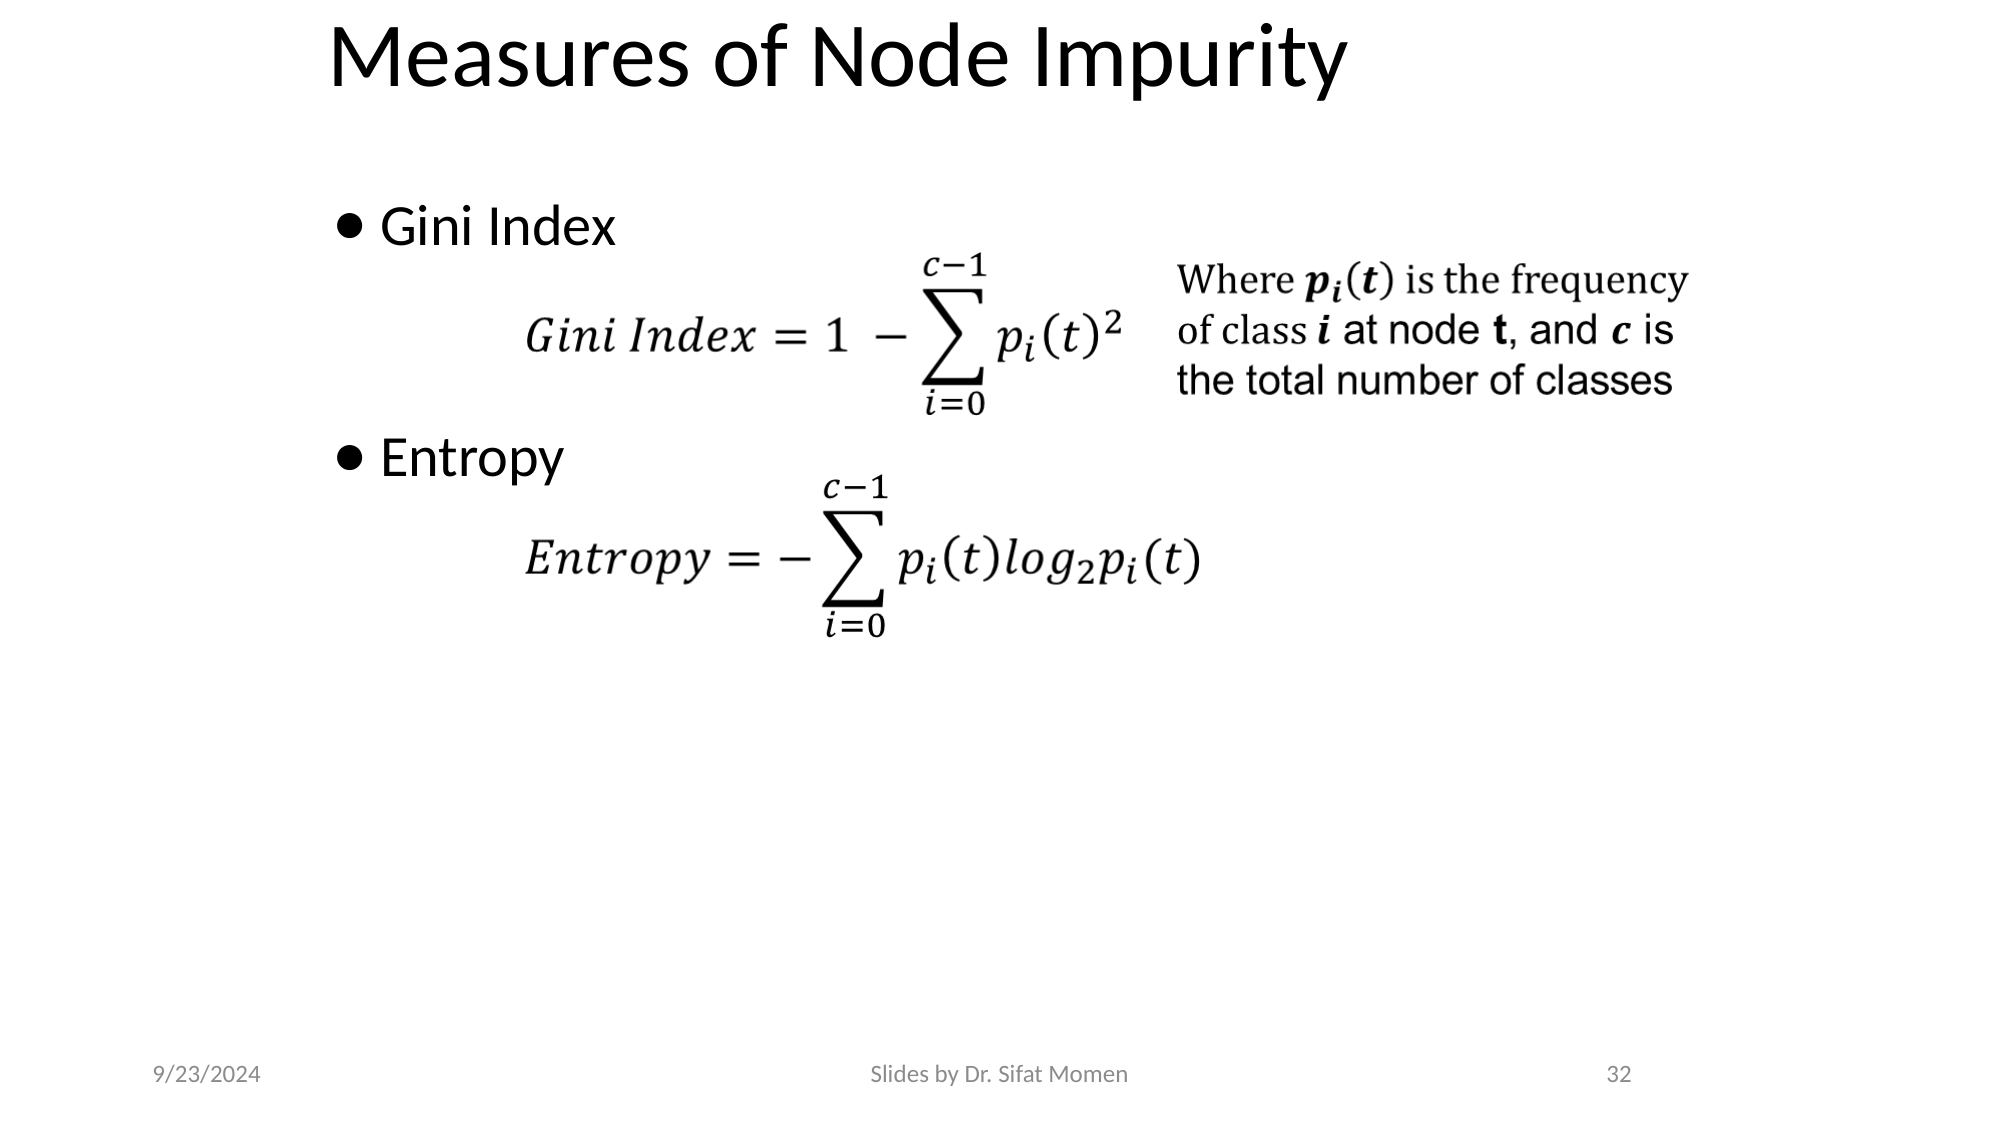

# Measures of Node Impurity
Gini Index

Entropy

9/23/2024
Slides by Dr. Sifat Momen
32